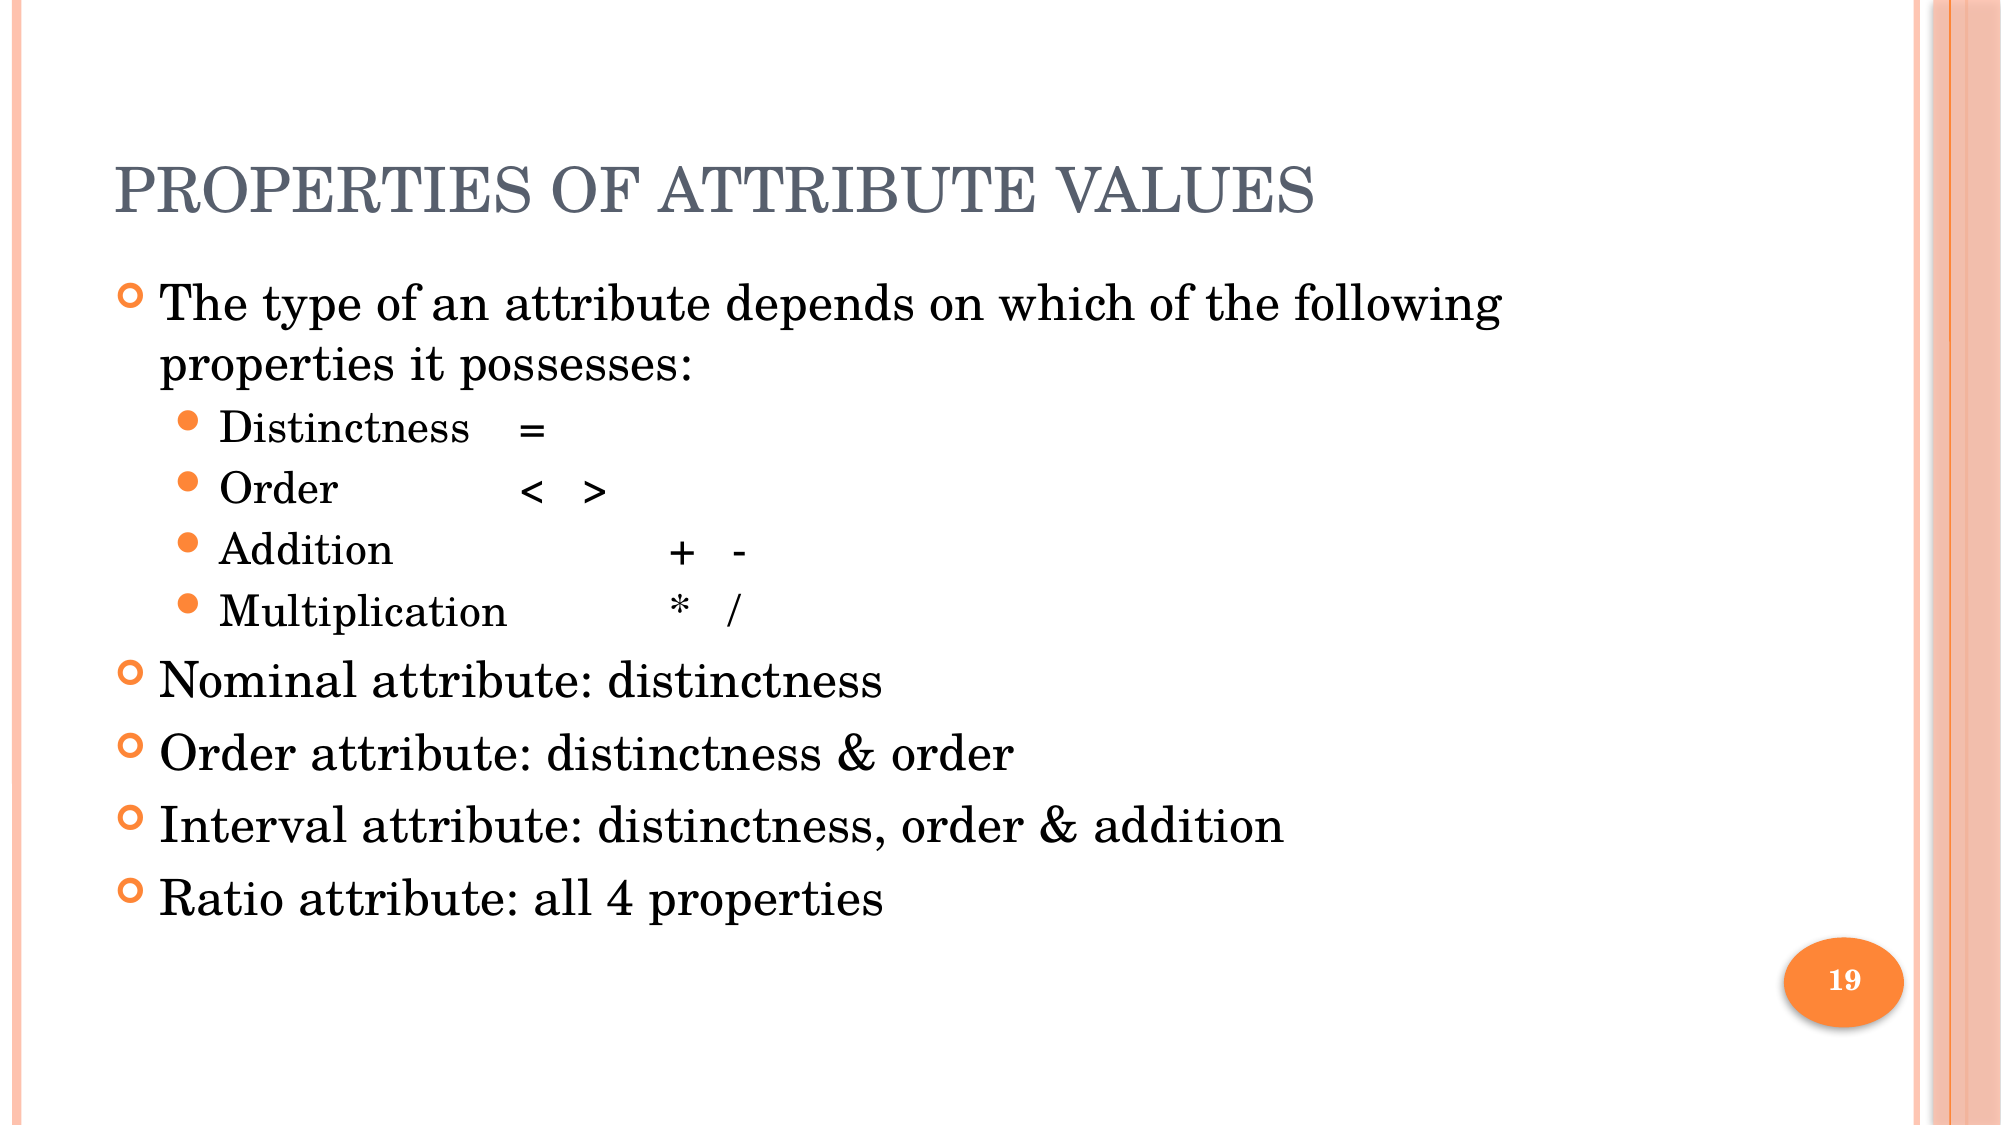

# Properties of Attribute Values
The type of an attribute depends on which of the following properties it possesses:
Distinctness	=
Order 		<   >
Addition 		+   -
Multiplication 	*   /
Nominal attribute: distinctness
Order attribute: distinctness & order
Interval attribute: distinctness, order & addition
Ratio attribute: all 4 properties

19